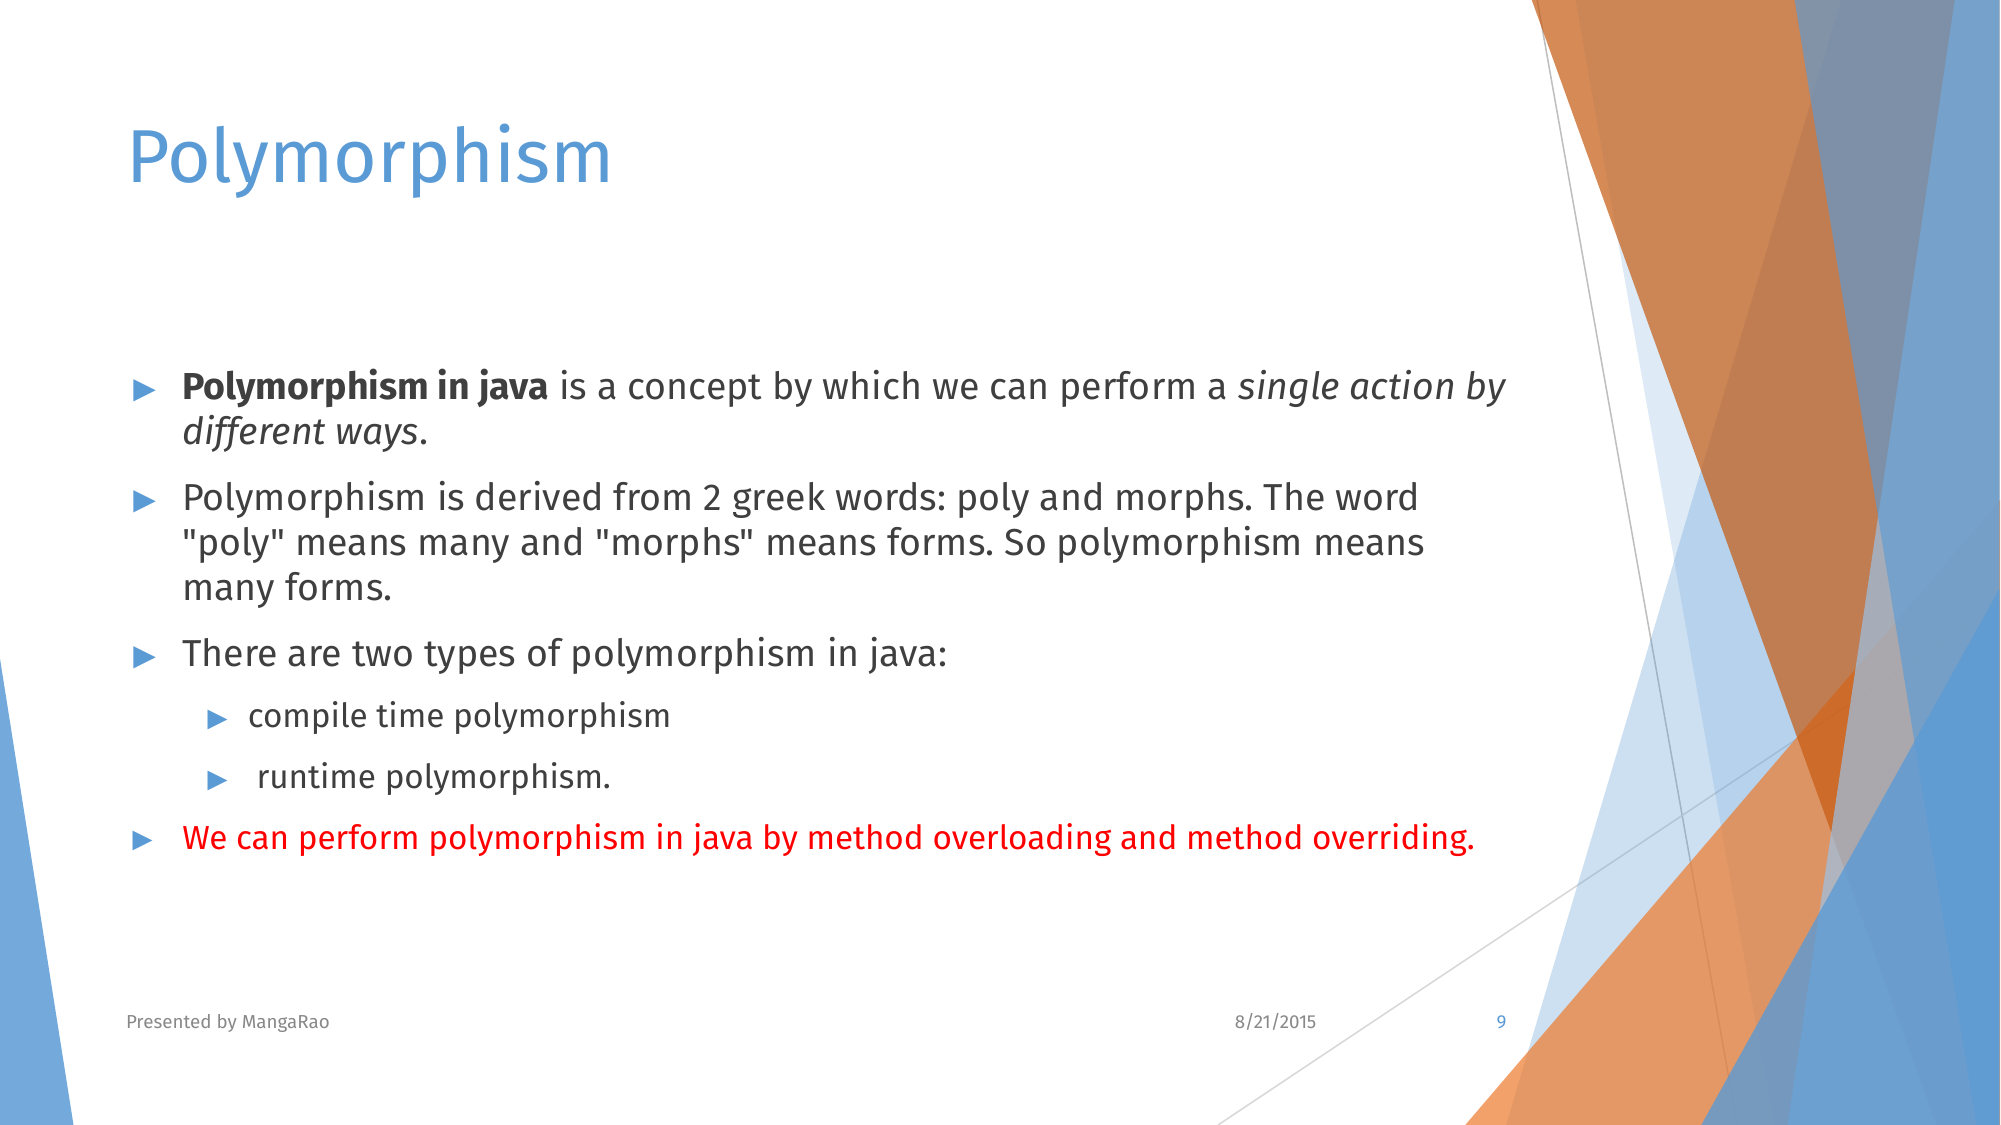

# Polymorphism
Polymorphism in java is a concept by which we can perform a single action by different ways.
Polymorphism is derived from 2 greek words: poly and morphs. The word "poly" means many and "morphs" means forms. So polymorphism means many forms.
There are two types of polymorphism in java:
compile time polymorphism
 runtime polymorphism.
We can perform polymorphism in java by method overloading and method overriding.
Presented by MangaRao
8/21/2015
9